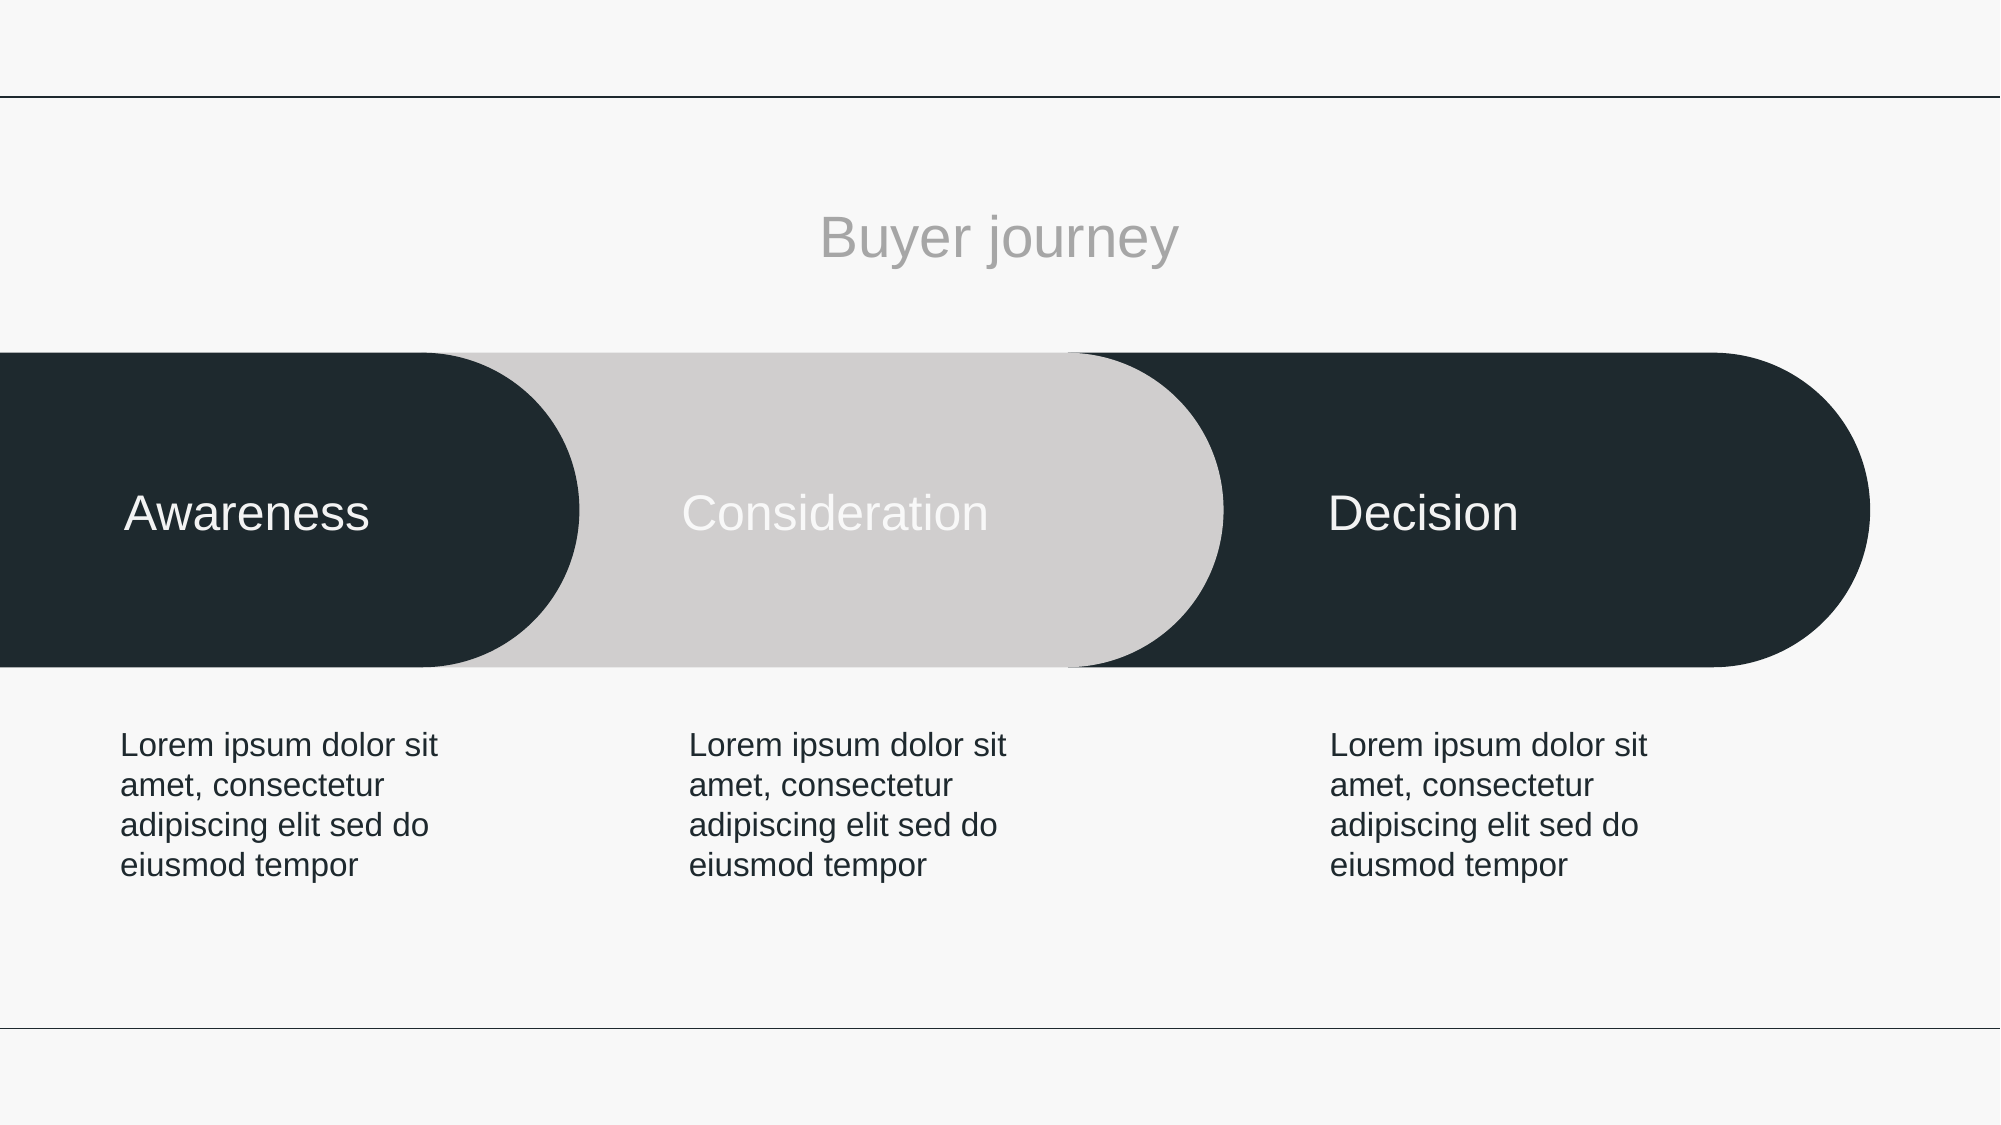

Buyer journey
Awareness
Consideration
Decision
Lorem ipsum dolor sit amet, consectetur adipiscing elit sed do eiusmod tempor
Lorem ipsum dolor sit amet, consectetur adipiscing elit sed do eiusmod tempor
Lorem ipsum dolor sit amet, consectetur adipiscing elit sed do eiusmod tempor